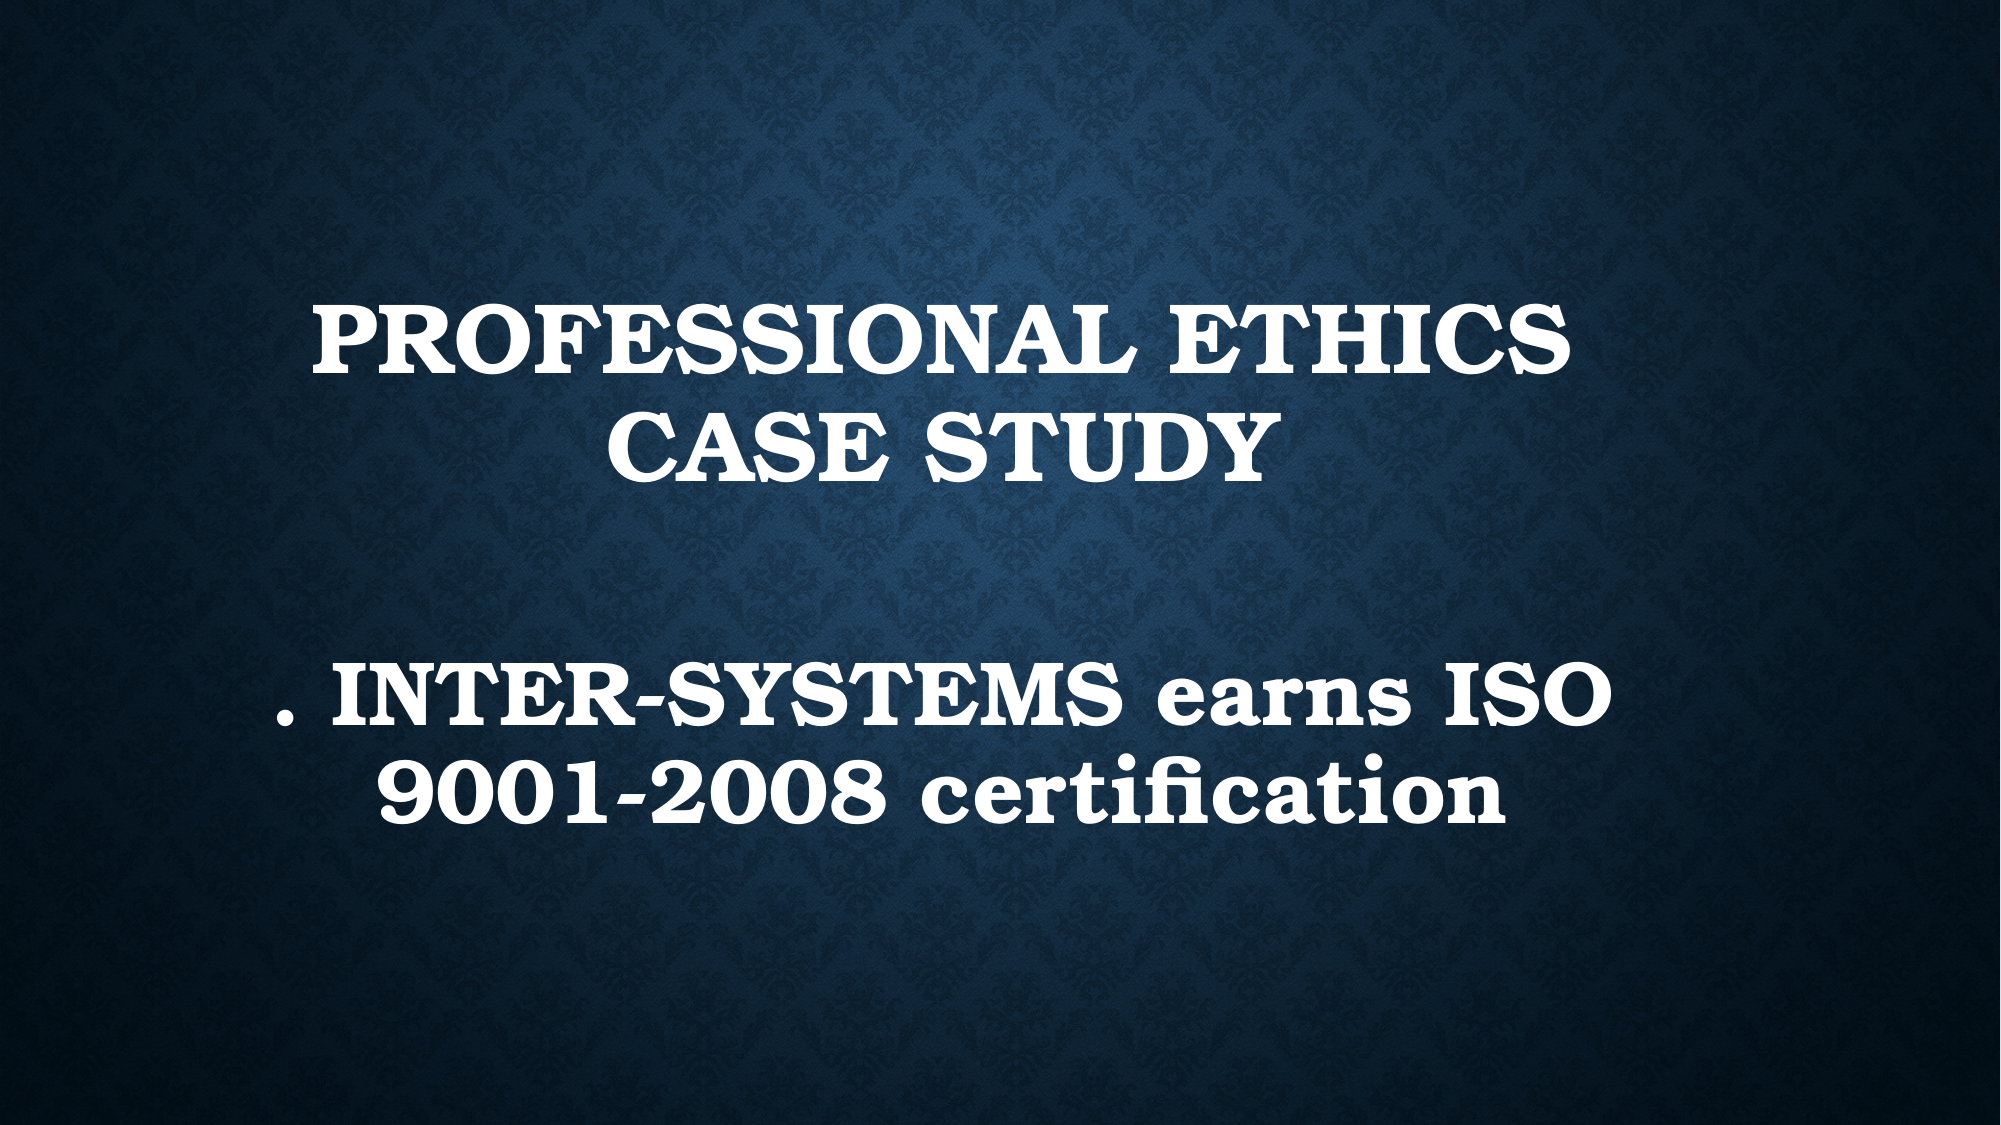

Professional Ethics
Case Study
. Inter-systems earns ISO 9001-2008 certification